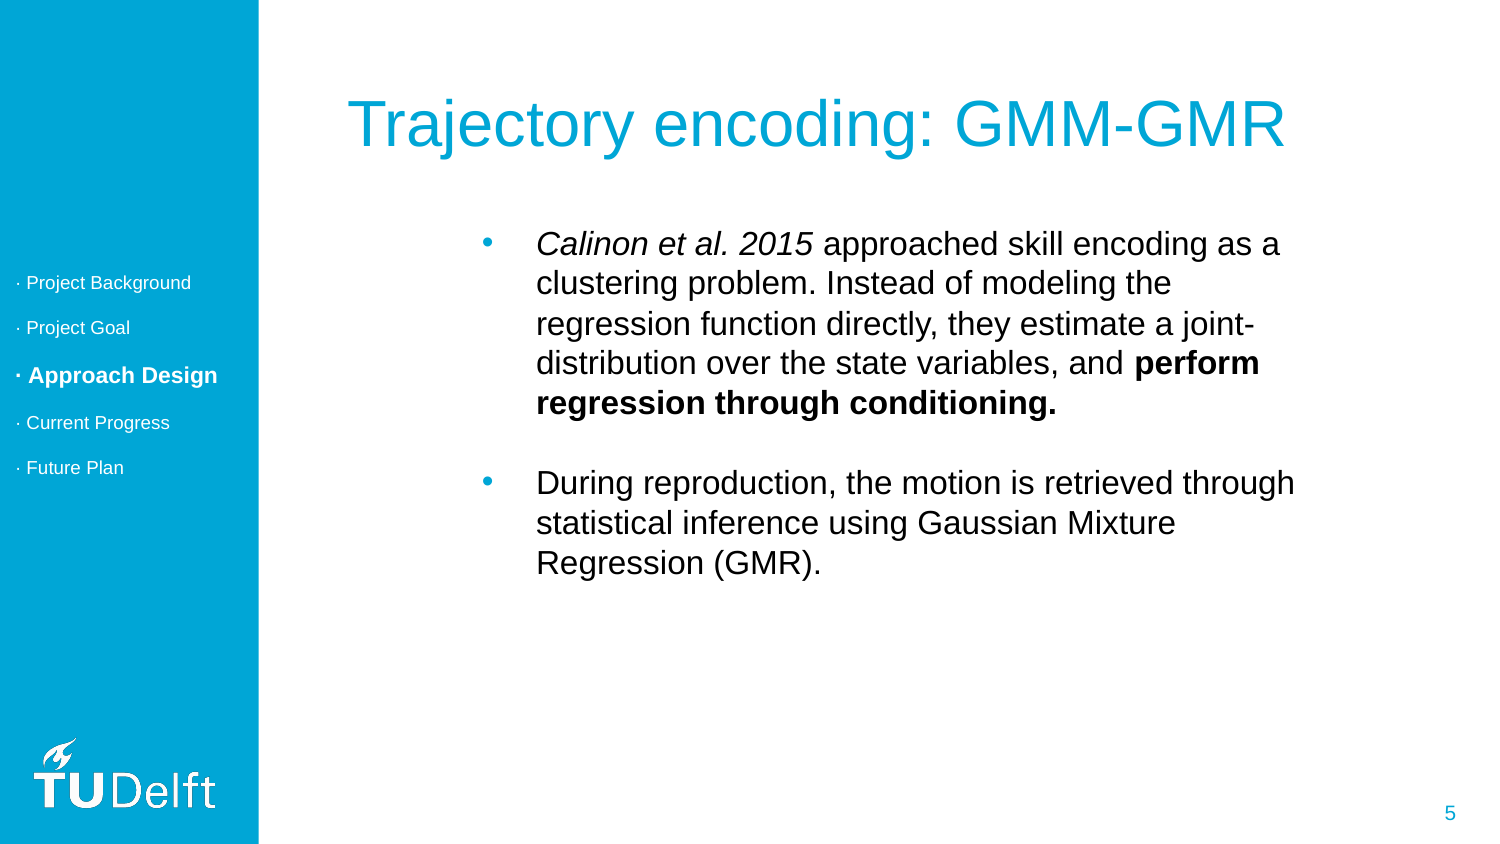

Trajectory encoding: GMM-GMR
Calinon et al. 2015 approached skill encoding as a clustering problem. Instead of modeling the regression function directly, they estimate a joint-distribution over the state variables, and perform regression through conditioning.
During reproduction, the motion is retrieved through statistical inference using Gaussian Mixture Regression (GMR).

· Project Background

· Project Goal

· Approach Design

· Current Progress

· Future Plan